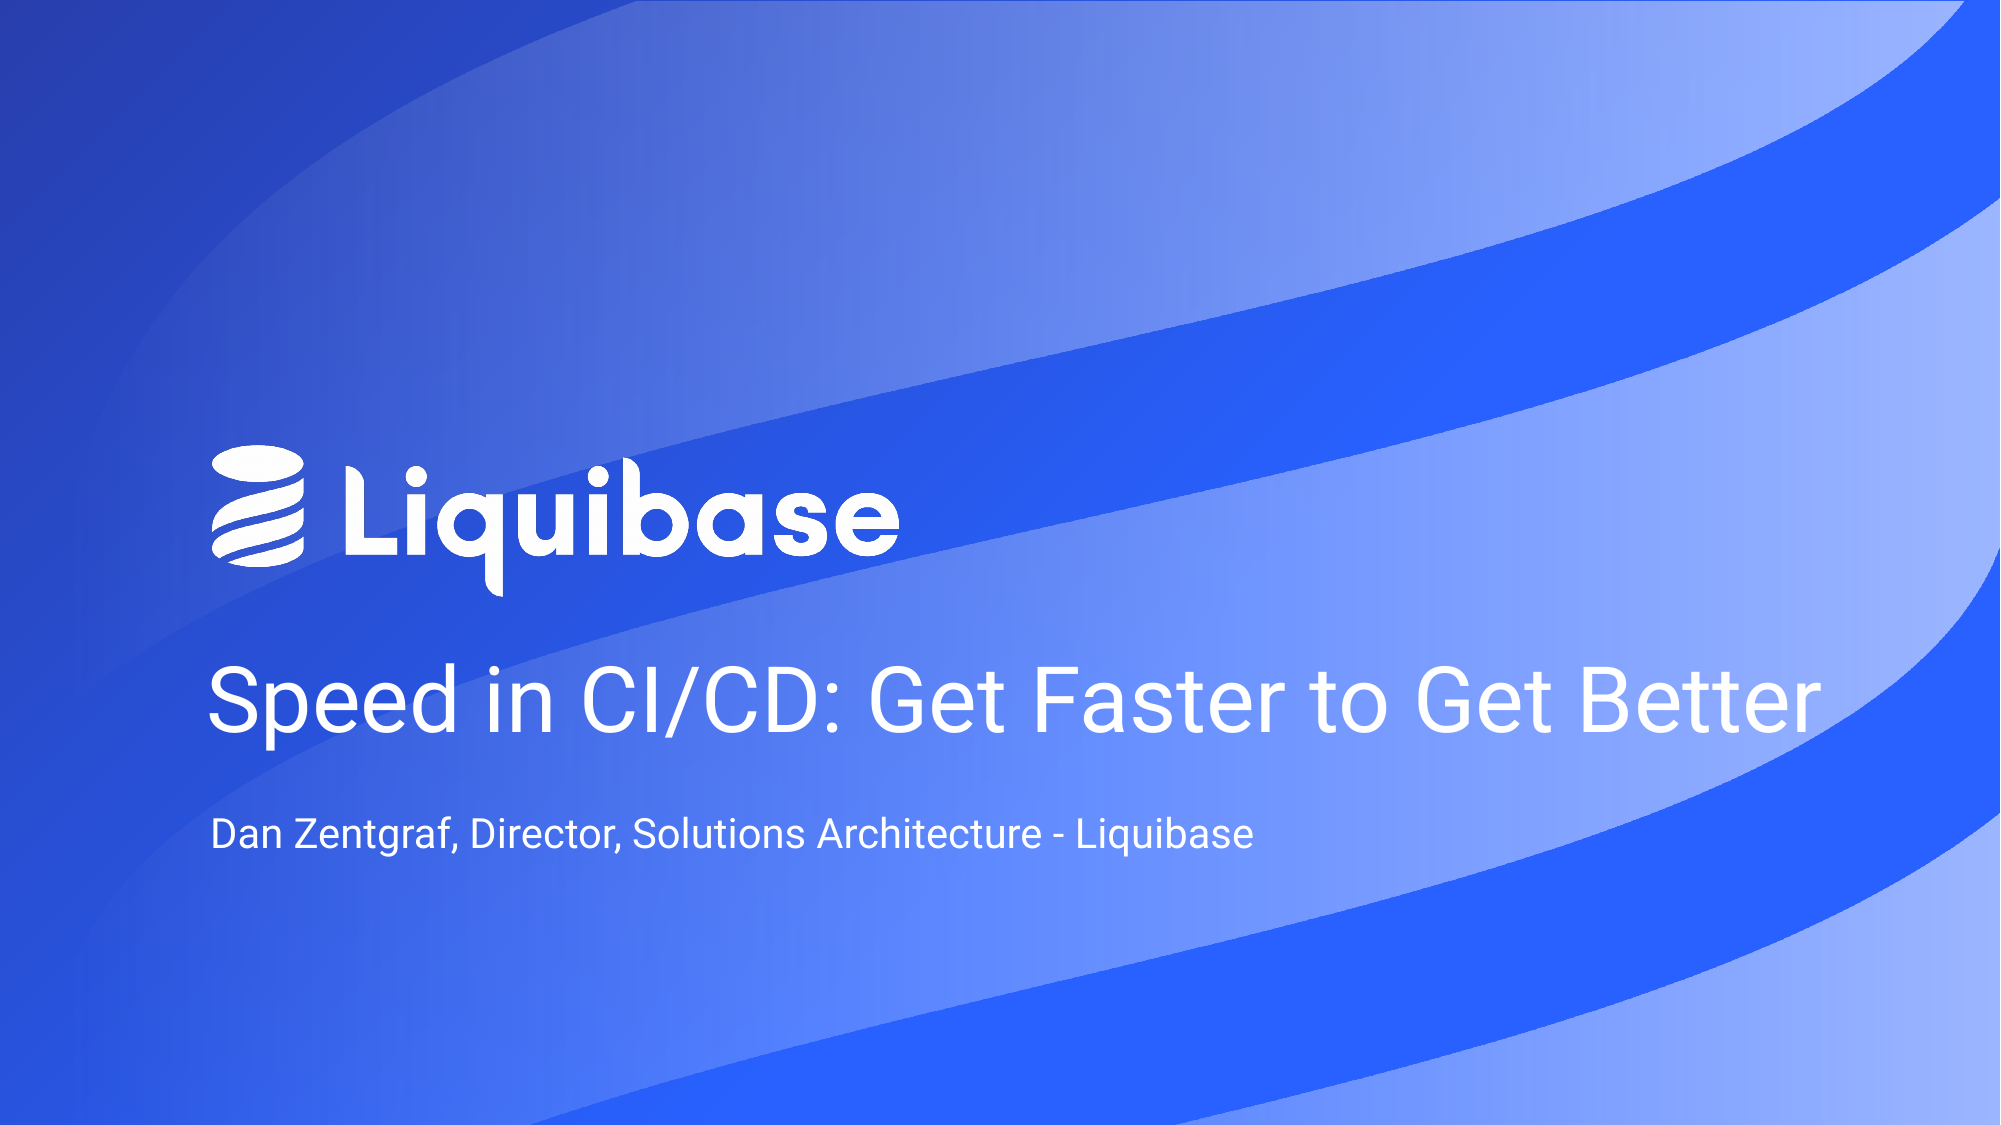

# Speed in CI/CD: Get Faster to Get Better
Dan Zentgraf, Director, Solutions Architecture - Liquibase